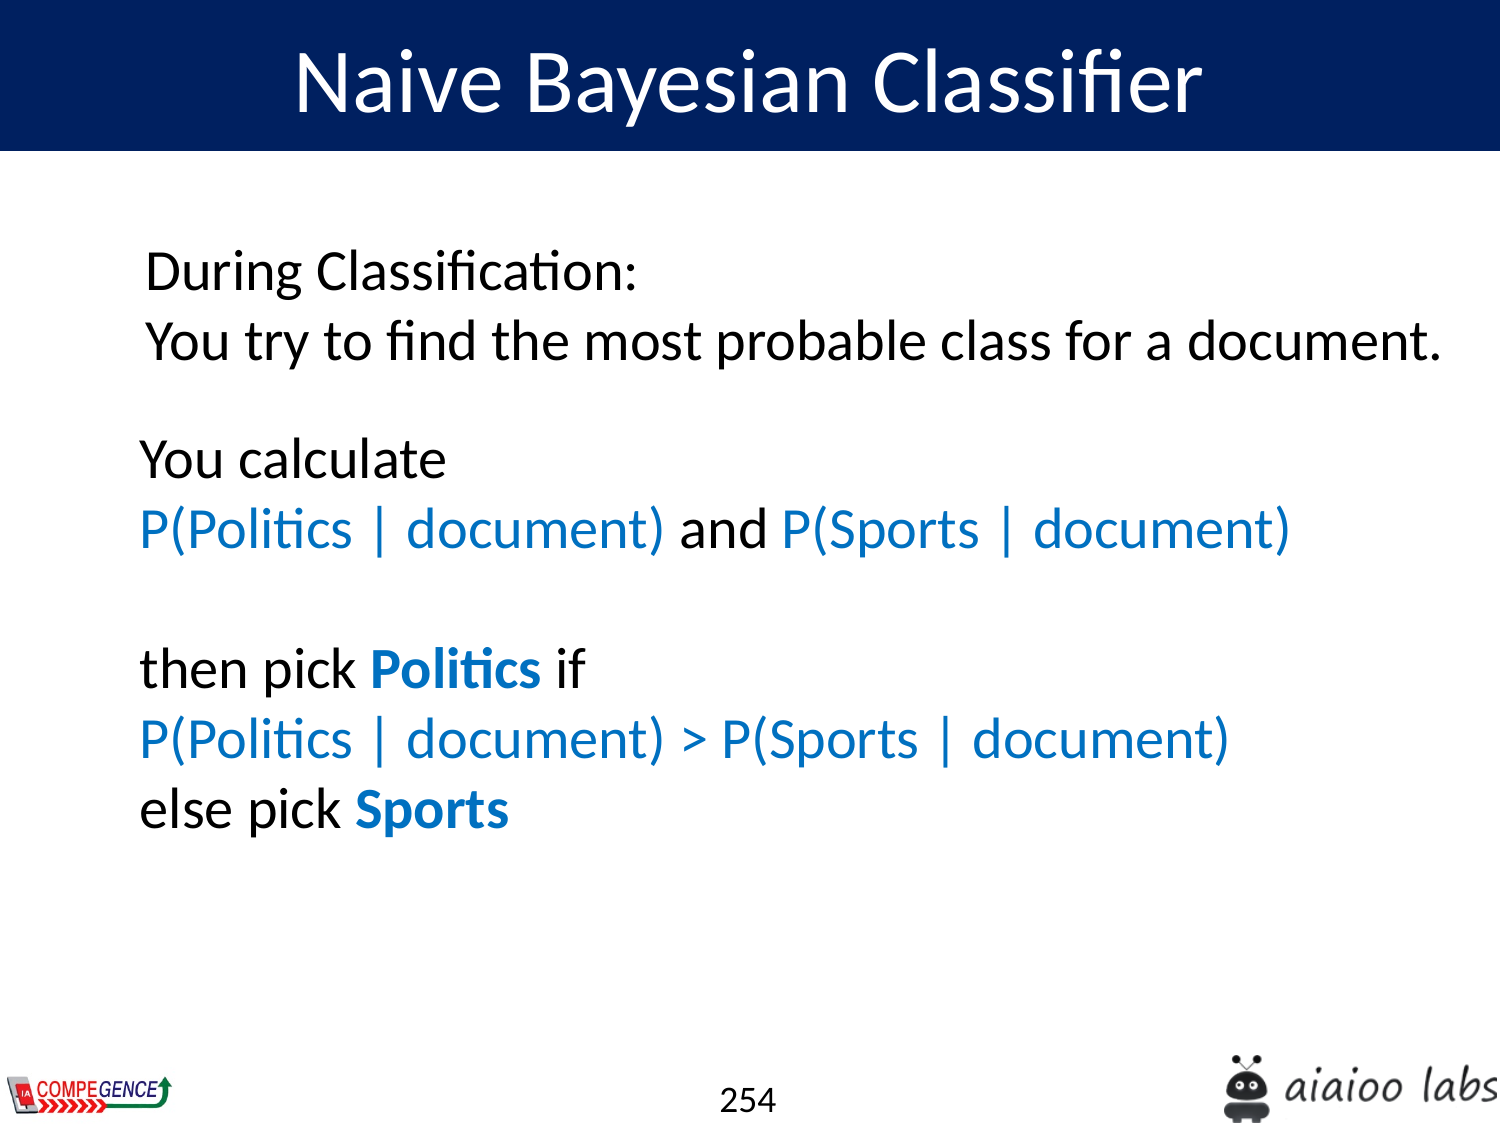

Naive Bayesian Classifier
During Classification:
You try to find the most probable class for a document.
You calculate
P(Politics | document) and P(Sports | document)

then pick Politics if
P(Politics | document) > P(Sports | document)
else pick Sports